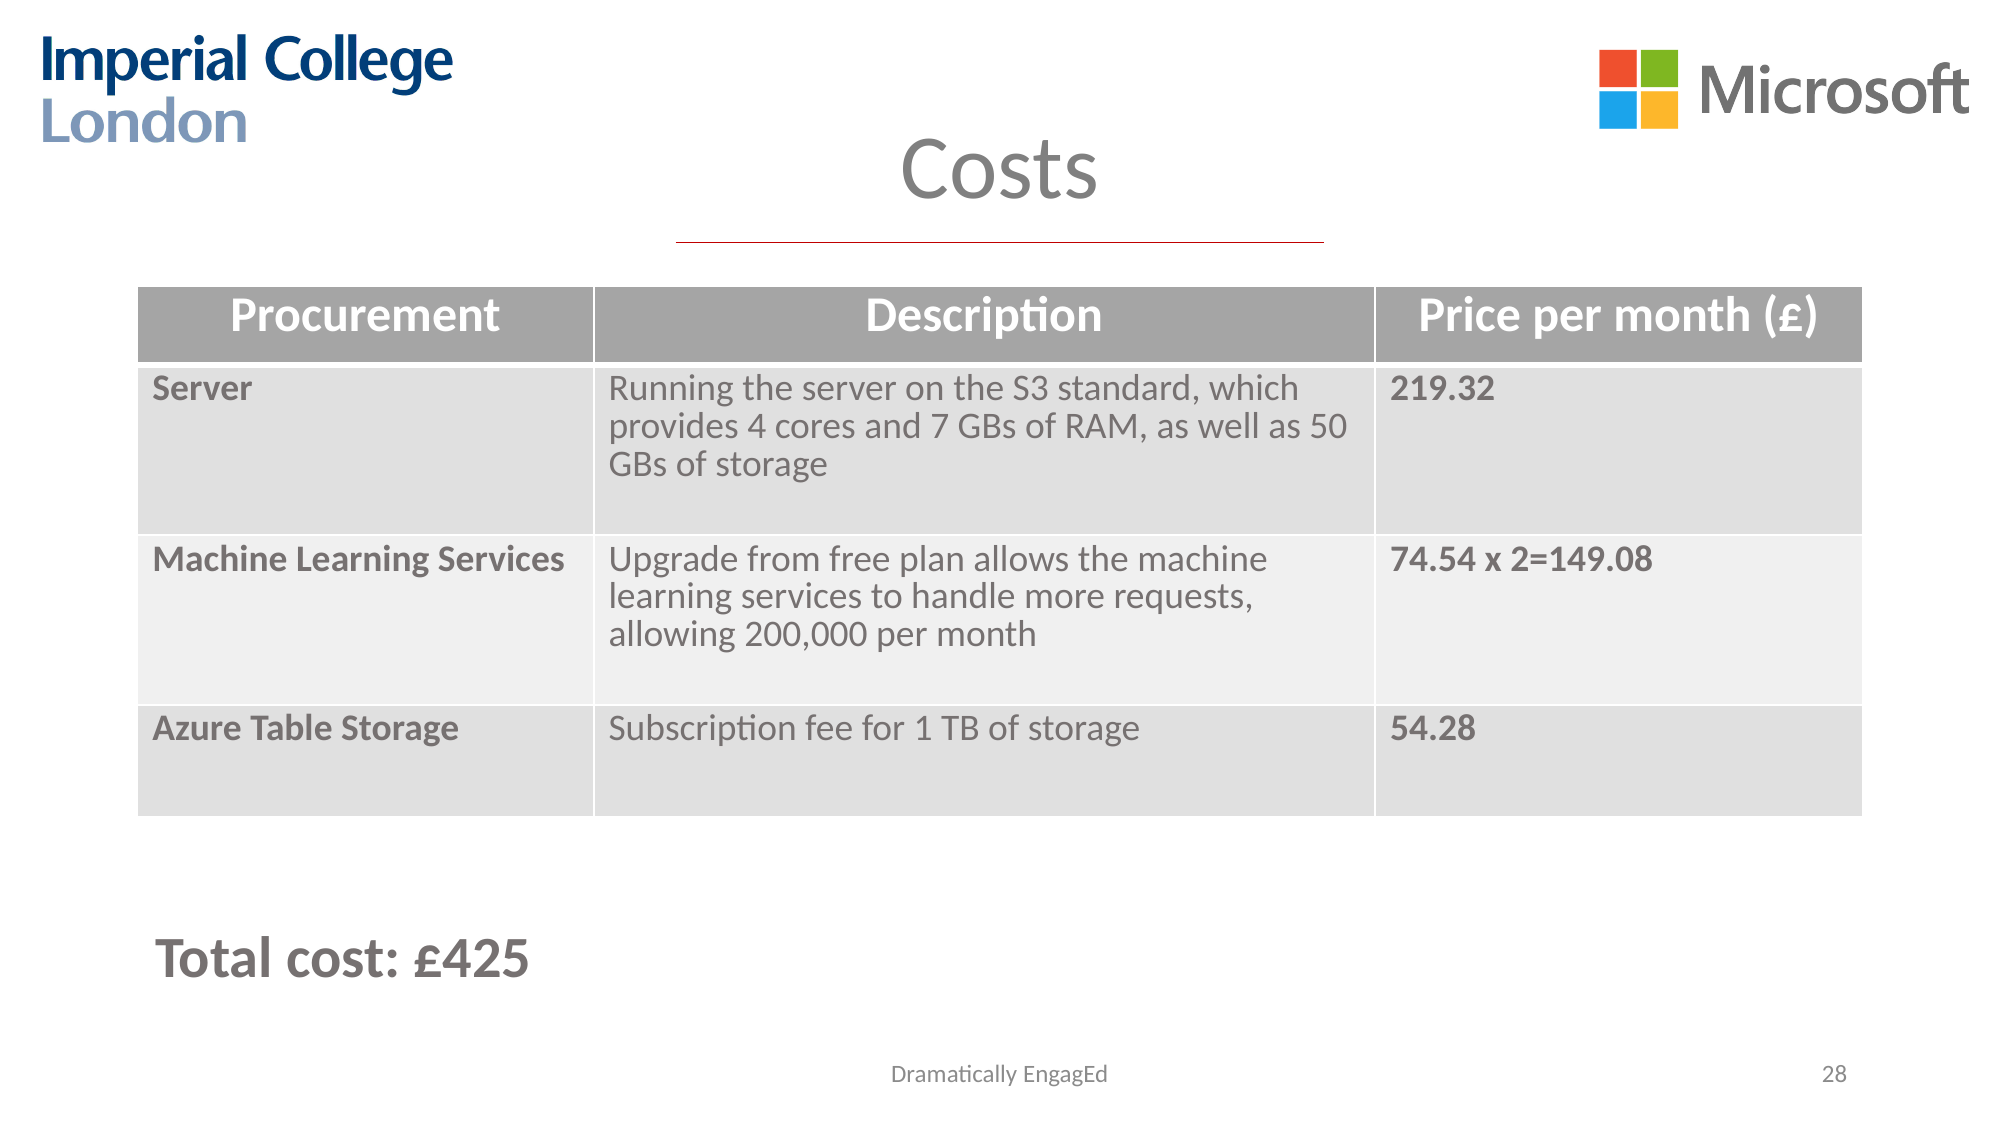

# Costs
| Procurement | Description | Price per month (£) |
| --- | --- | --- |
| Server | Running the server on the S3 standard, which provides 4 cores and 7 GBs of RAM, as well as 50 GBs of storage | 219.32 |
| Machine Learning Services | Upgrade from free plan allows the machine learning services to handle more requests, allowing 200,000 per month | 74.54 x 2=149.08 |
| Azure Table Storage | Subscription fee for 1 TB of storage | 54.28 |
Total cost: £425
Dramatically EngagEd
28